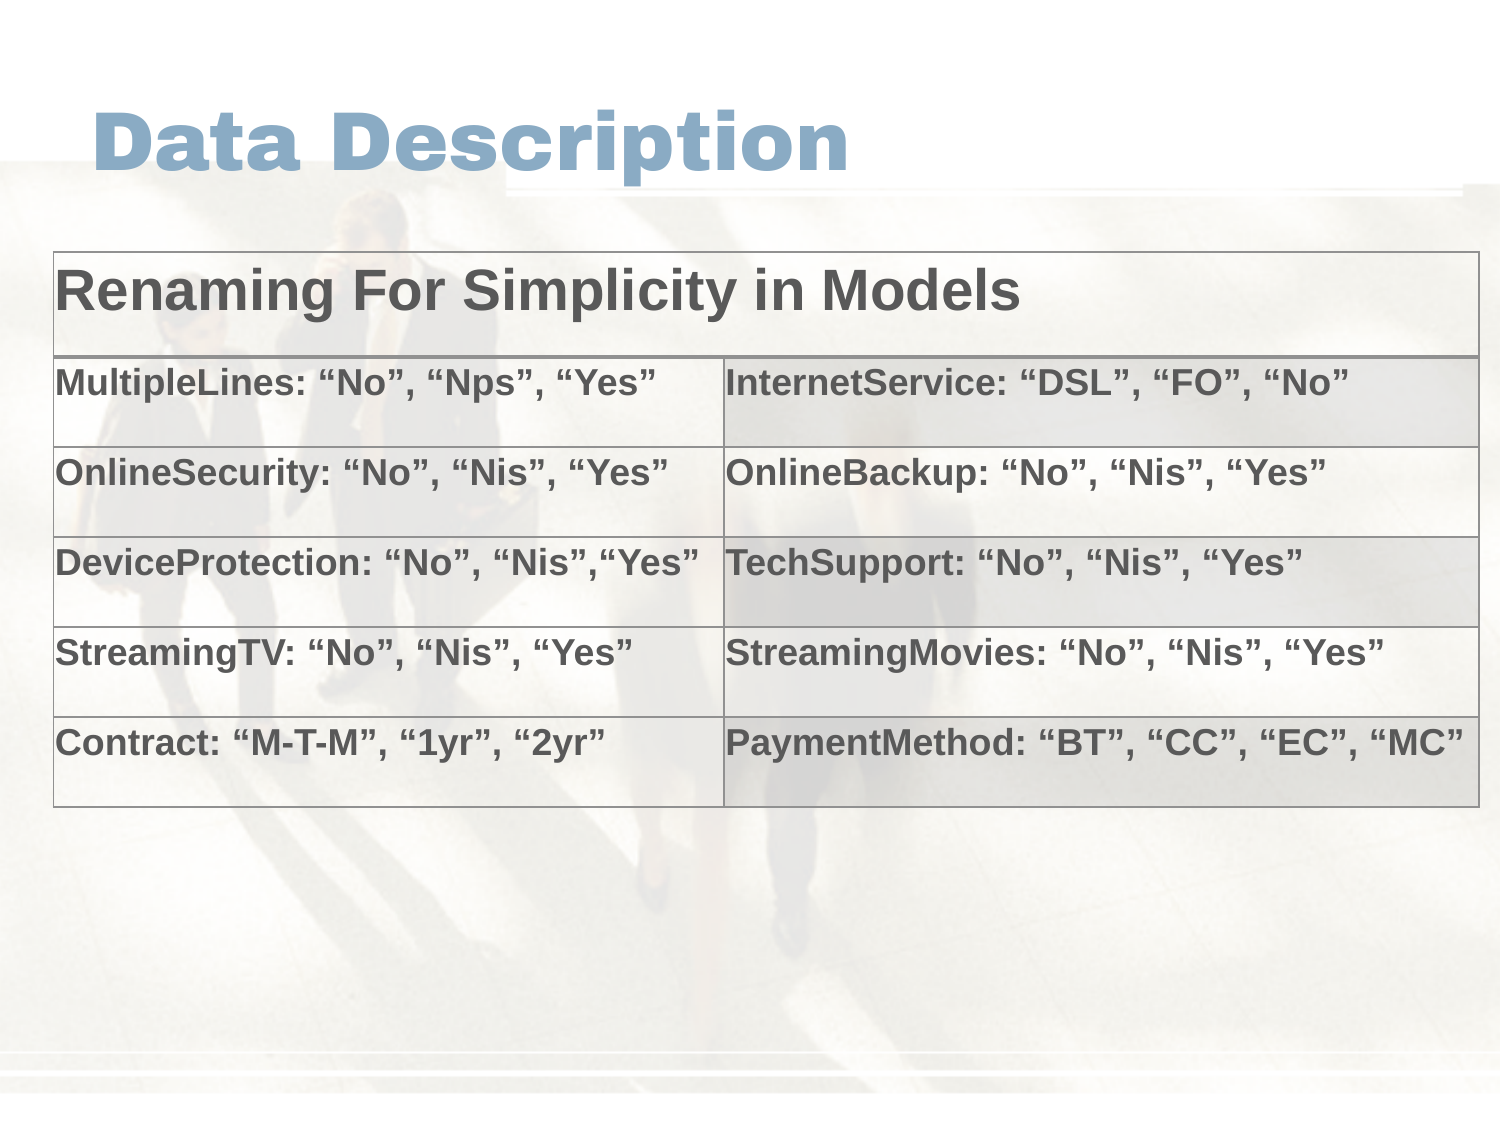

# Data Description
| Renaming For Simplicity in Models |  |
| --- | --- |
| MultipleLines: “No”, “Nps”, “Yes” | InternetService: “DSL”, “FO”, “No” |
| OnlineSecurity: “No”, “Nis”, “Yes” | OnlineBackup: “No”, “Nis”, “Yes” |
| DeviceProtection: “No”, “Nis”,“Yes” | TechSupport: “No”, “Nis”, “Yes” |
| StreamingTV: “No”, “Nis”, “Yes” | StreamingMovies: “No”, “Nis”, “Yes” |
| Contract: “M-T-M”, “1yr”, “2yr” | PaymentMethod: “BT”, “CC”, “EC”, “MC” |